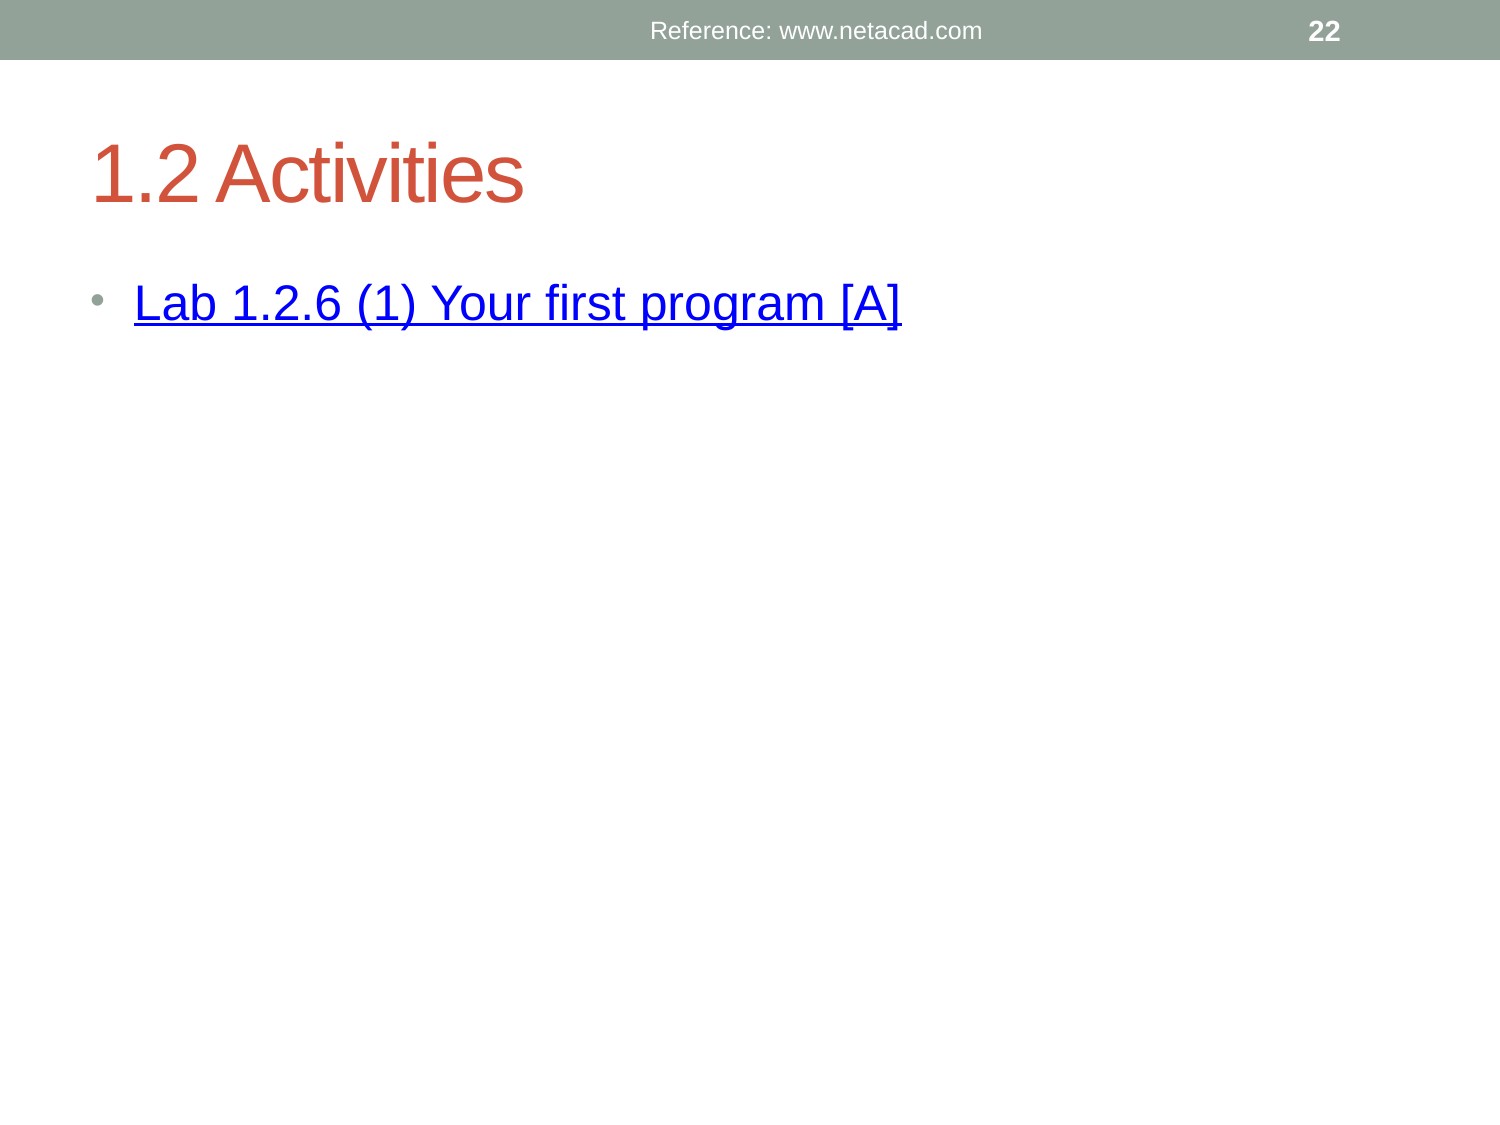

Reference: www.netacad.com
22
# 1.2 Activities
 Lab 1.2.6 (1) Your first program [A]